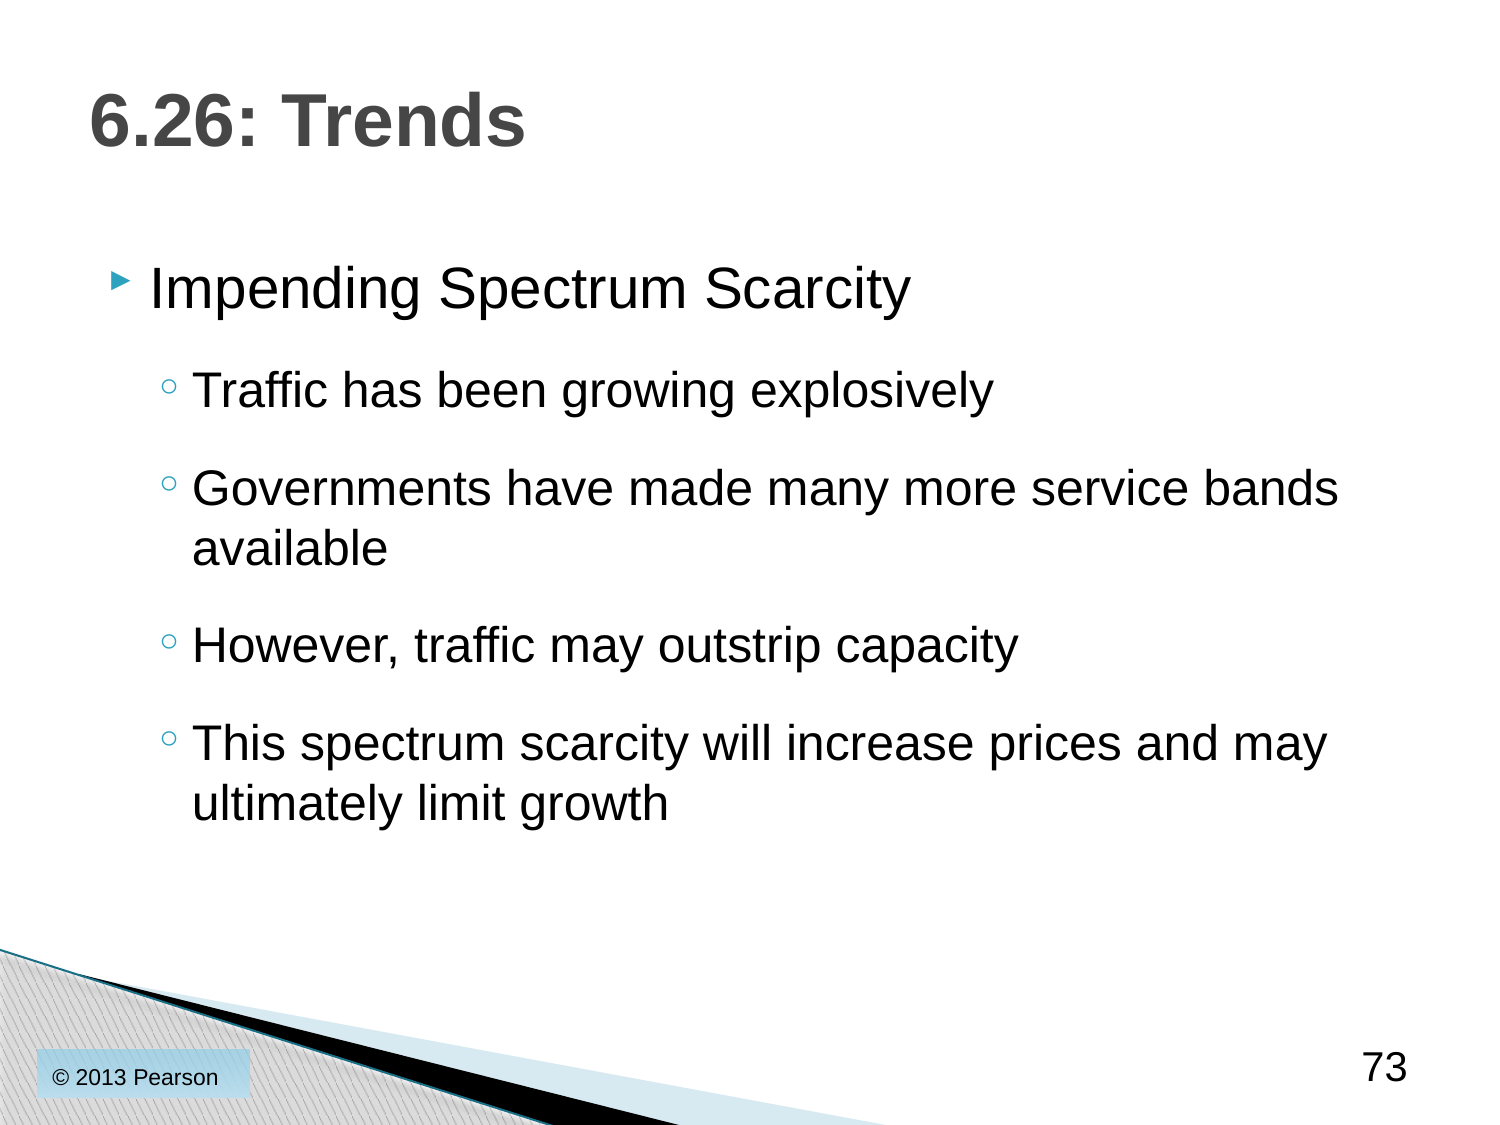

# 6.26: Trends
Impending Spectrum Scarcity
Traffic has been growing explosively
Governments have made many more service bands available
However, traffic may outstrip capacity
This spectrum scarcity will increase prices and may ultimately limit growth
73
© 2013 Pearson